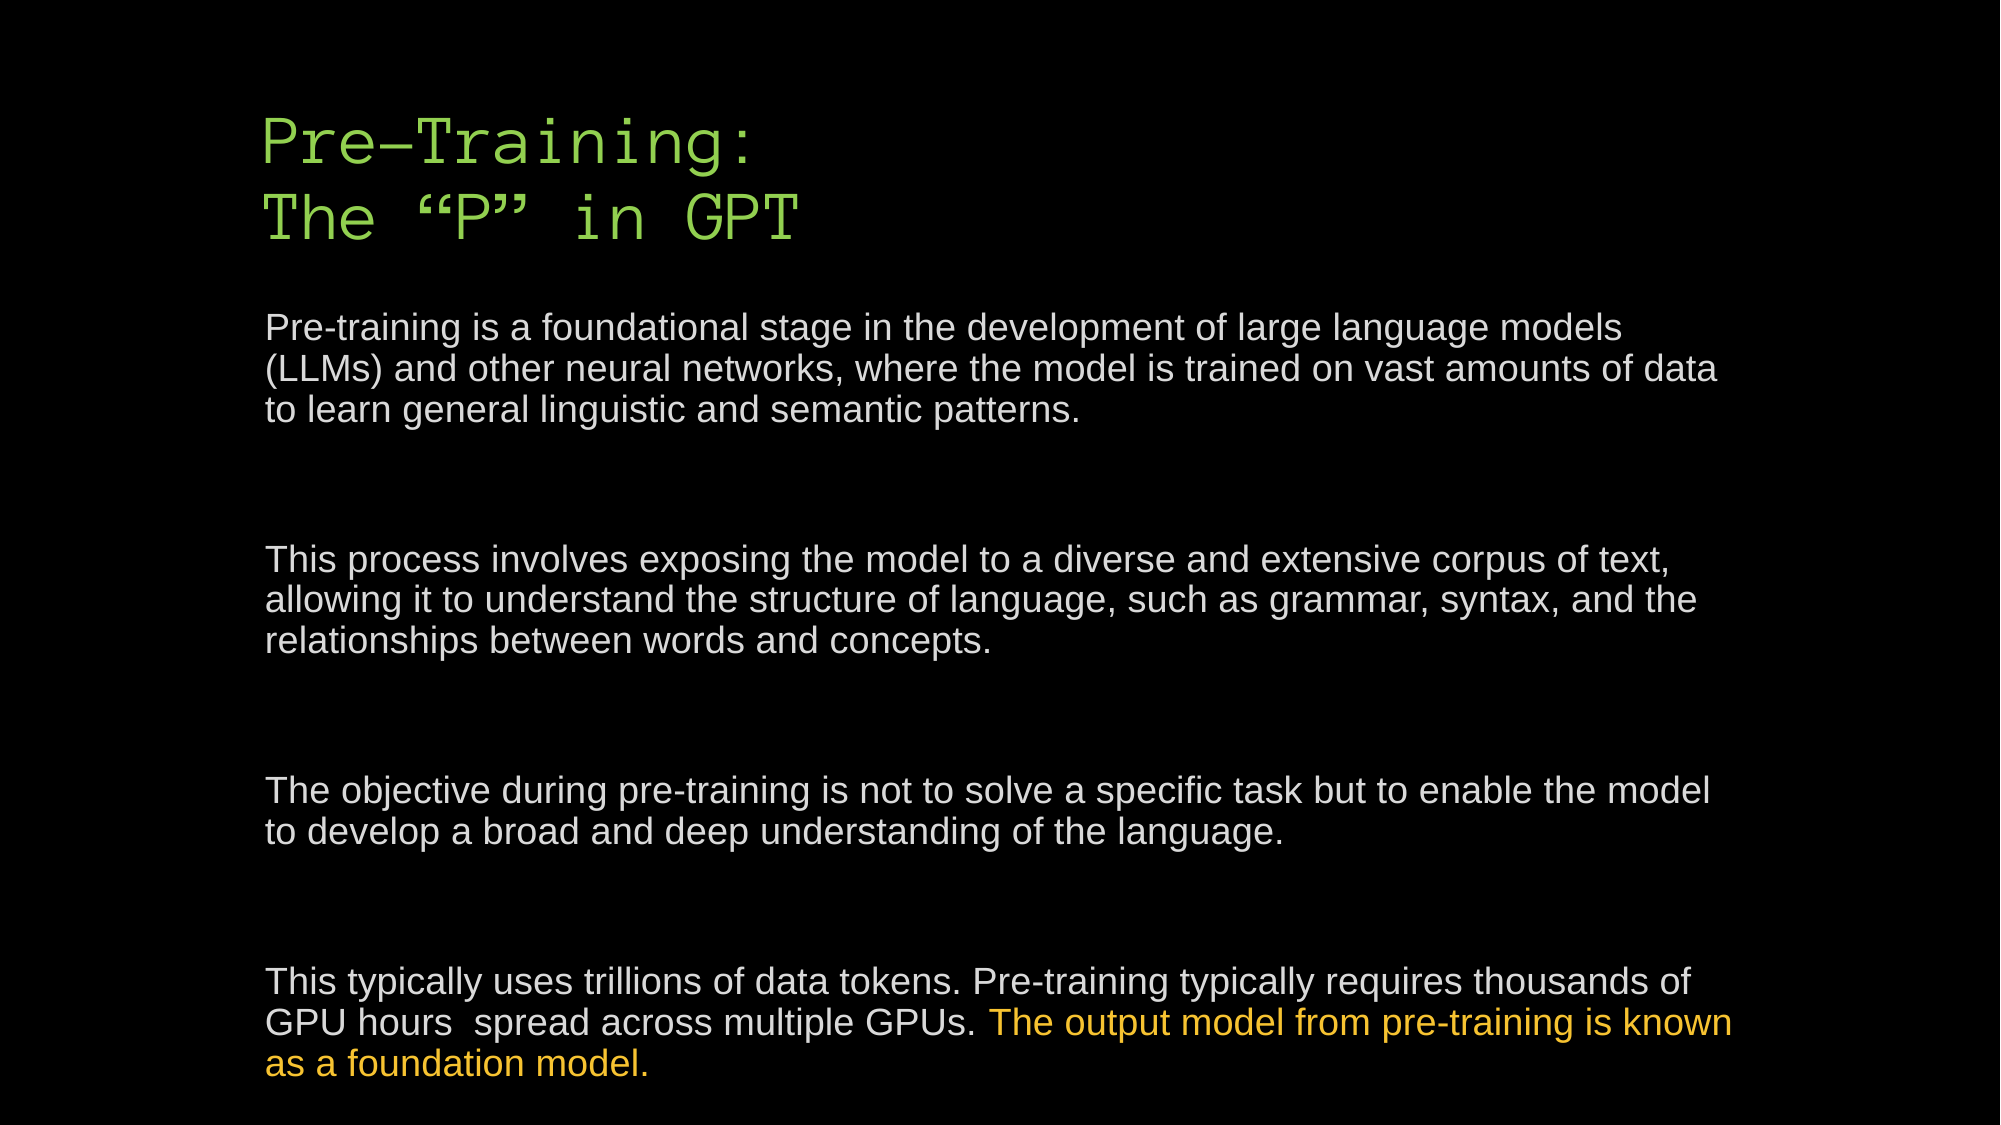

# Pre-Training: The “P” in GPT
Pre-training is a foundational stage in the development of large language models (LLMs) and other neural networks, where the model is trained on vast amounts of data to learn general linguistic and semantic patterns.

This process involves exposing the model to a diverse and extensive corpus of text, allowing it to understand the structure of language, such as grammar, syntax, and the relationships between words and concepts.

The objective during pre-training is not to solve a specific task but to enable the model to develop a broad and deep understanding of the language.

This typically uses trillions of data tokens. Pre-training typically requires thousands of GPU hours  spread across multiple GPUs. The output model from pre-training is known as a foundation model.